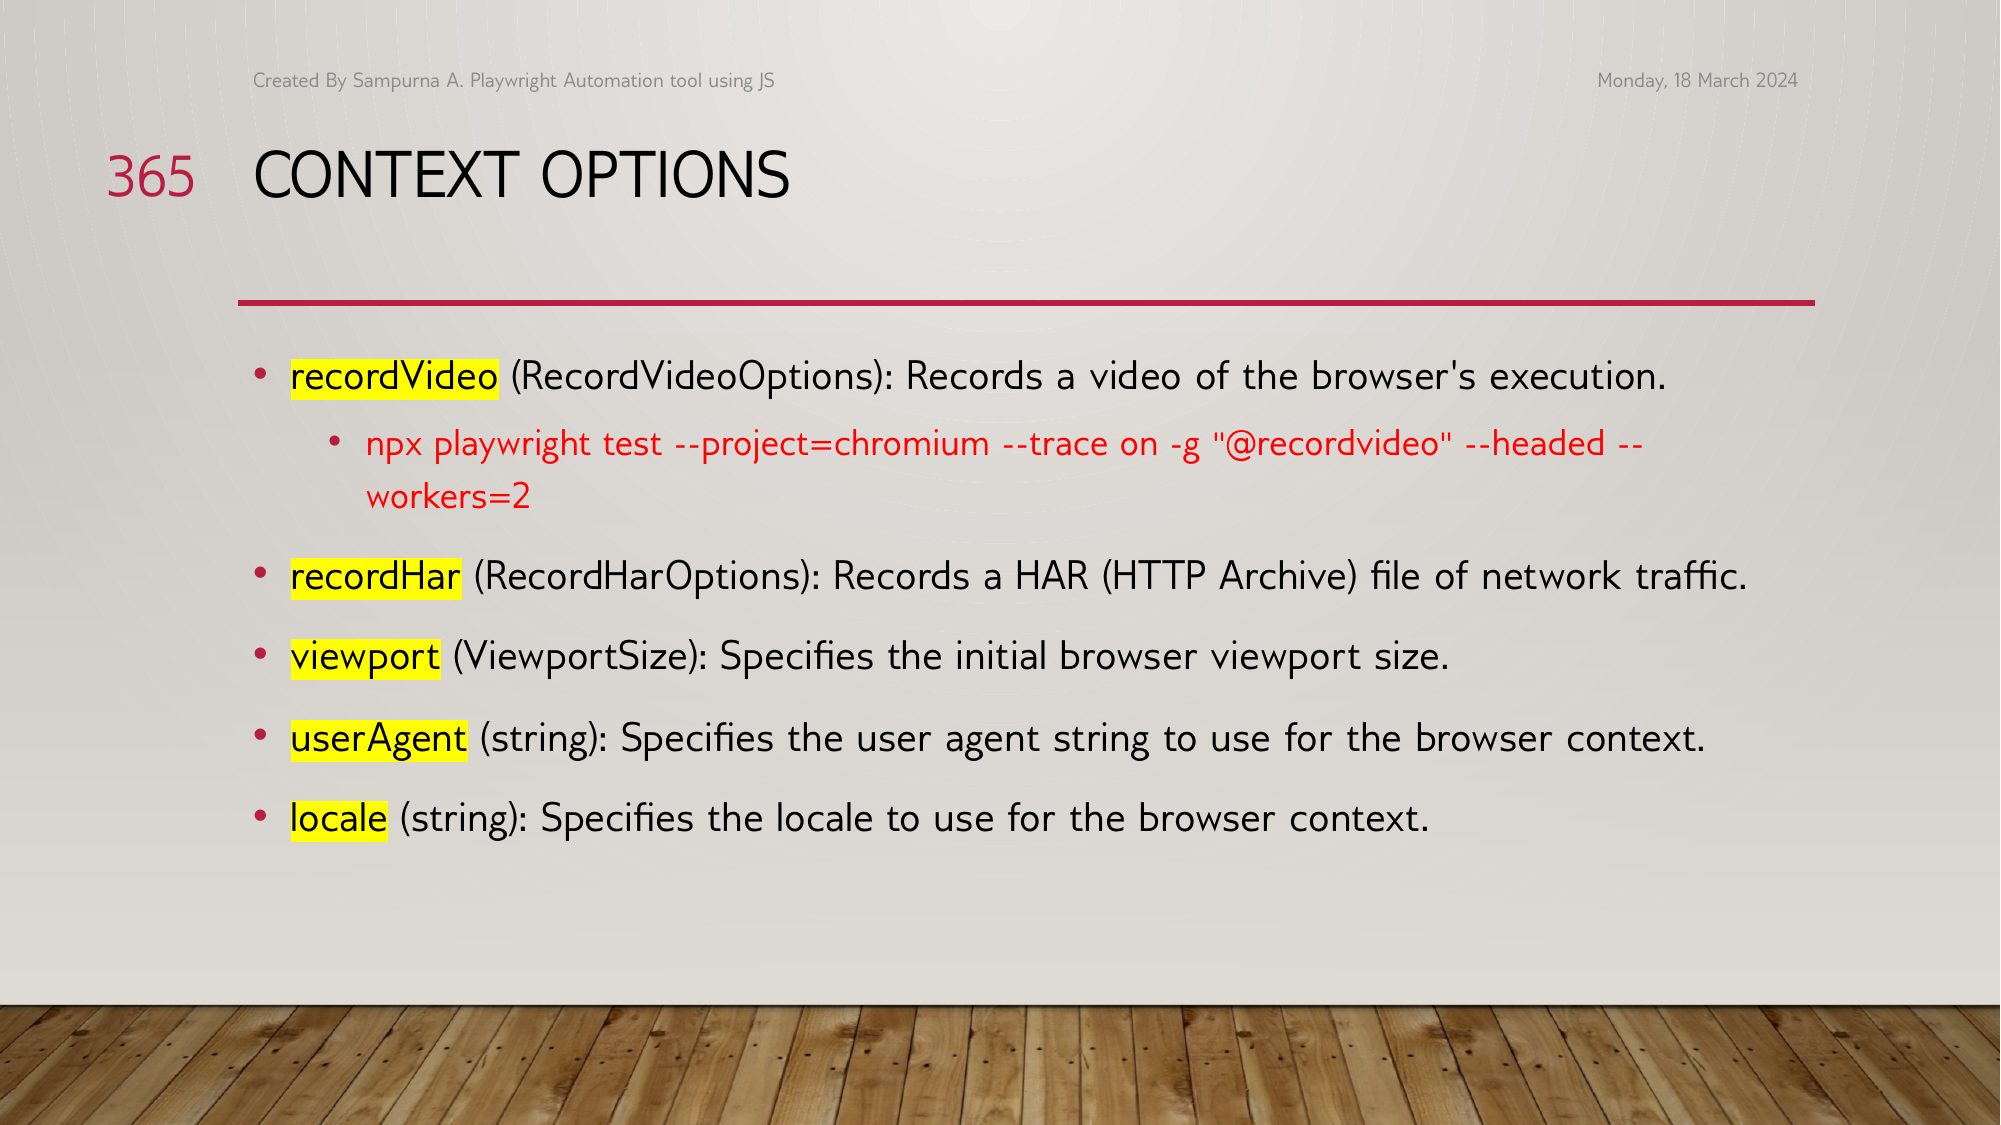

Created By Sampurna A. Playwright Automation tool using JS
Monday, 18 March 2024
365
# Context options
recordVideo (RecordVideoOptions): Records a video of the browser's execution.
npx playwright test --project=chromium --trace on -g "@recordvideo" --headed --workers=2
recordHar (RecordHarOptions): Records a HAR (HTTP Archive) file of network traffic.
viewport (ViewportSize): Specifies the initial browser viewport size.
userAgent (string): Specifies the user agent string to use for the browser context.
locale (string): Specifies the locale to use for the browser context.